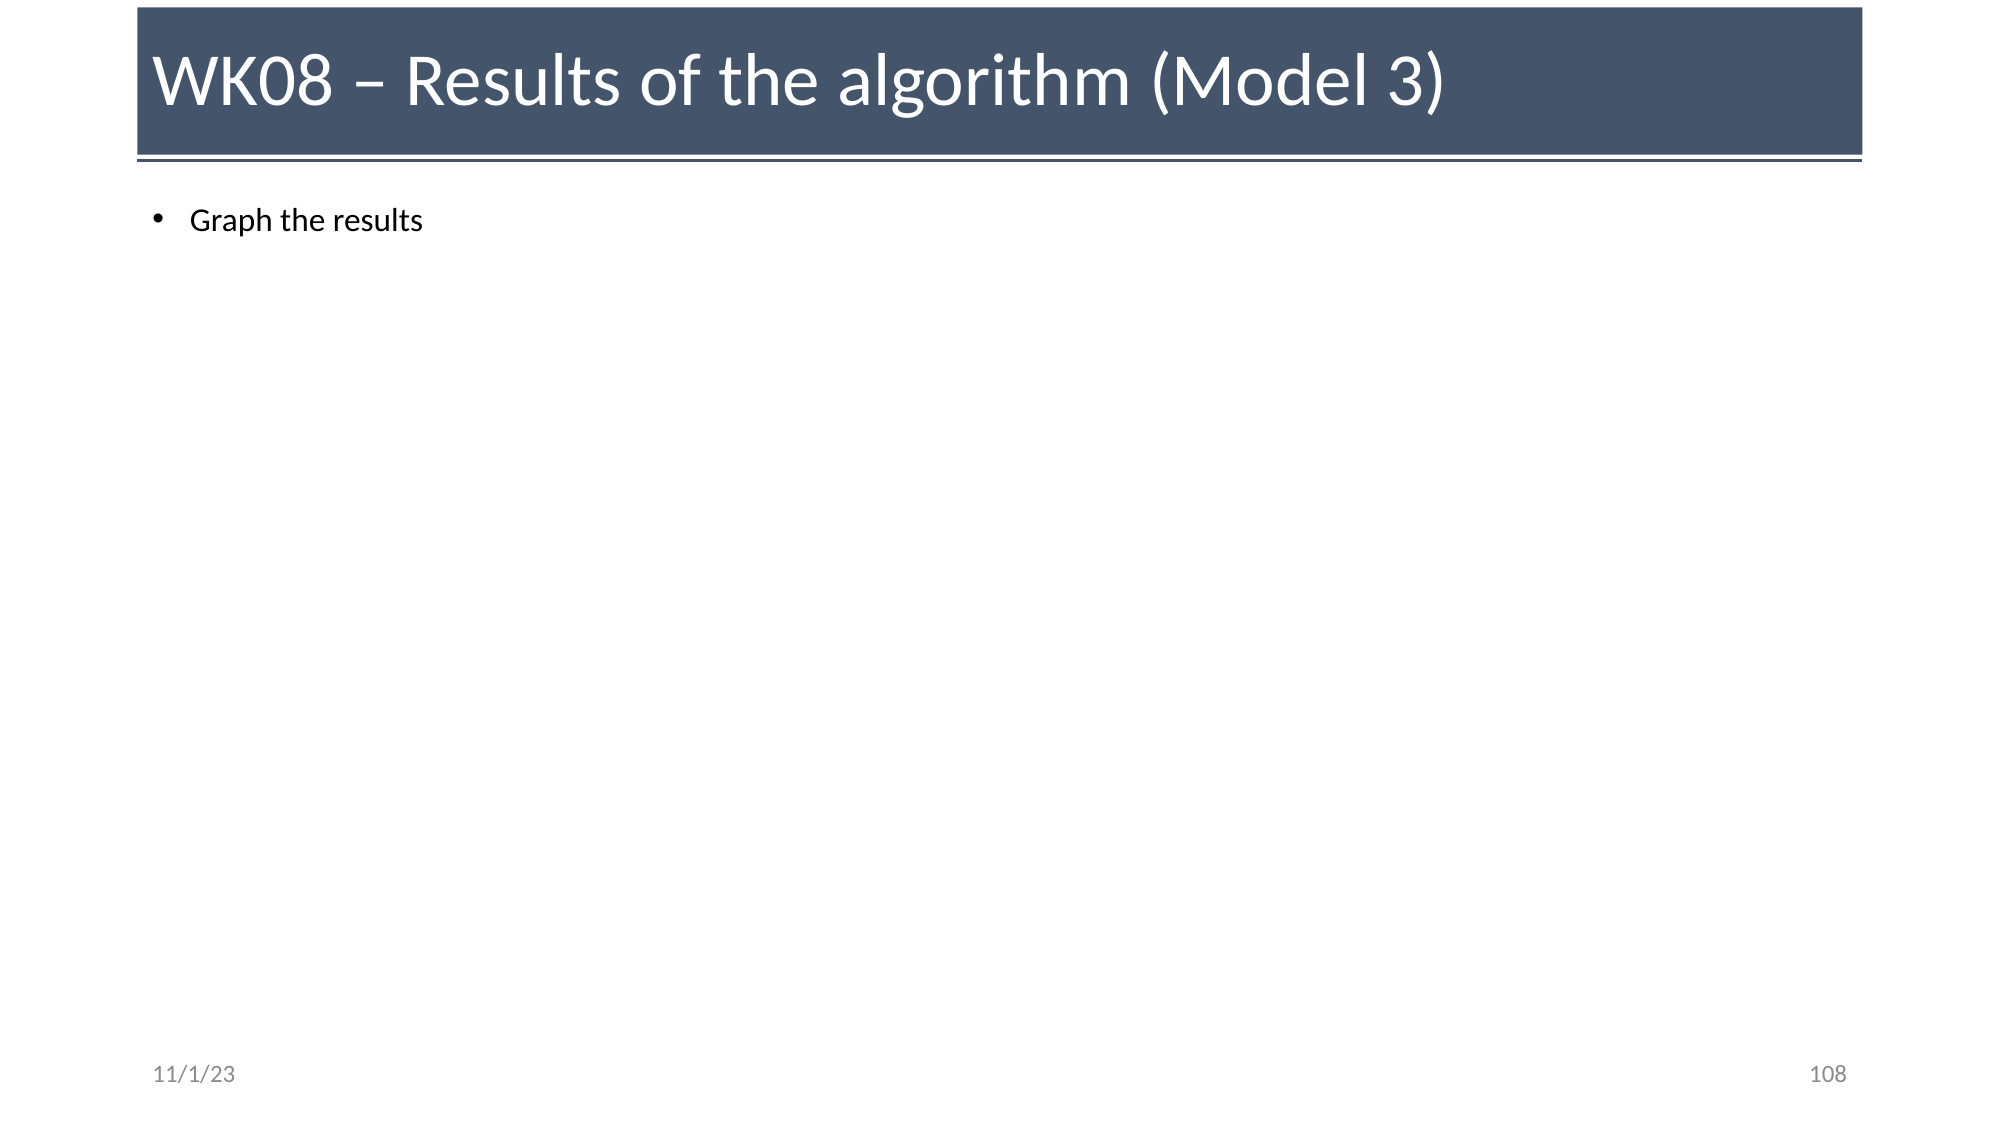

# WK08 – Results of the algorithm (Model 3)
Graph the results

11/1/23
108